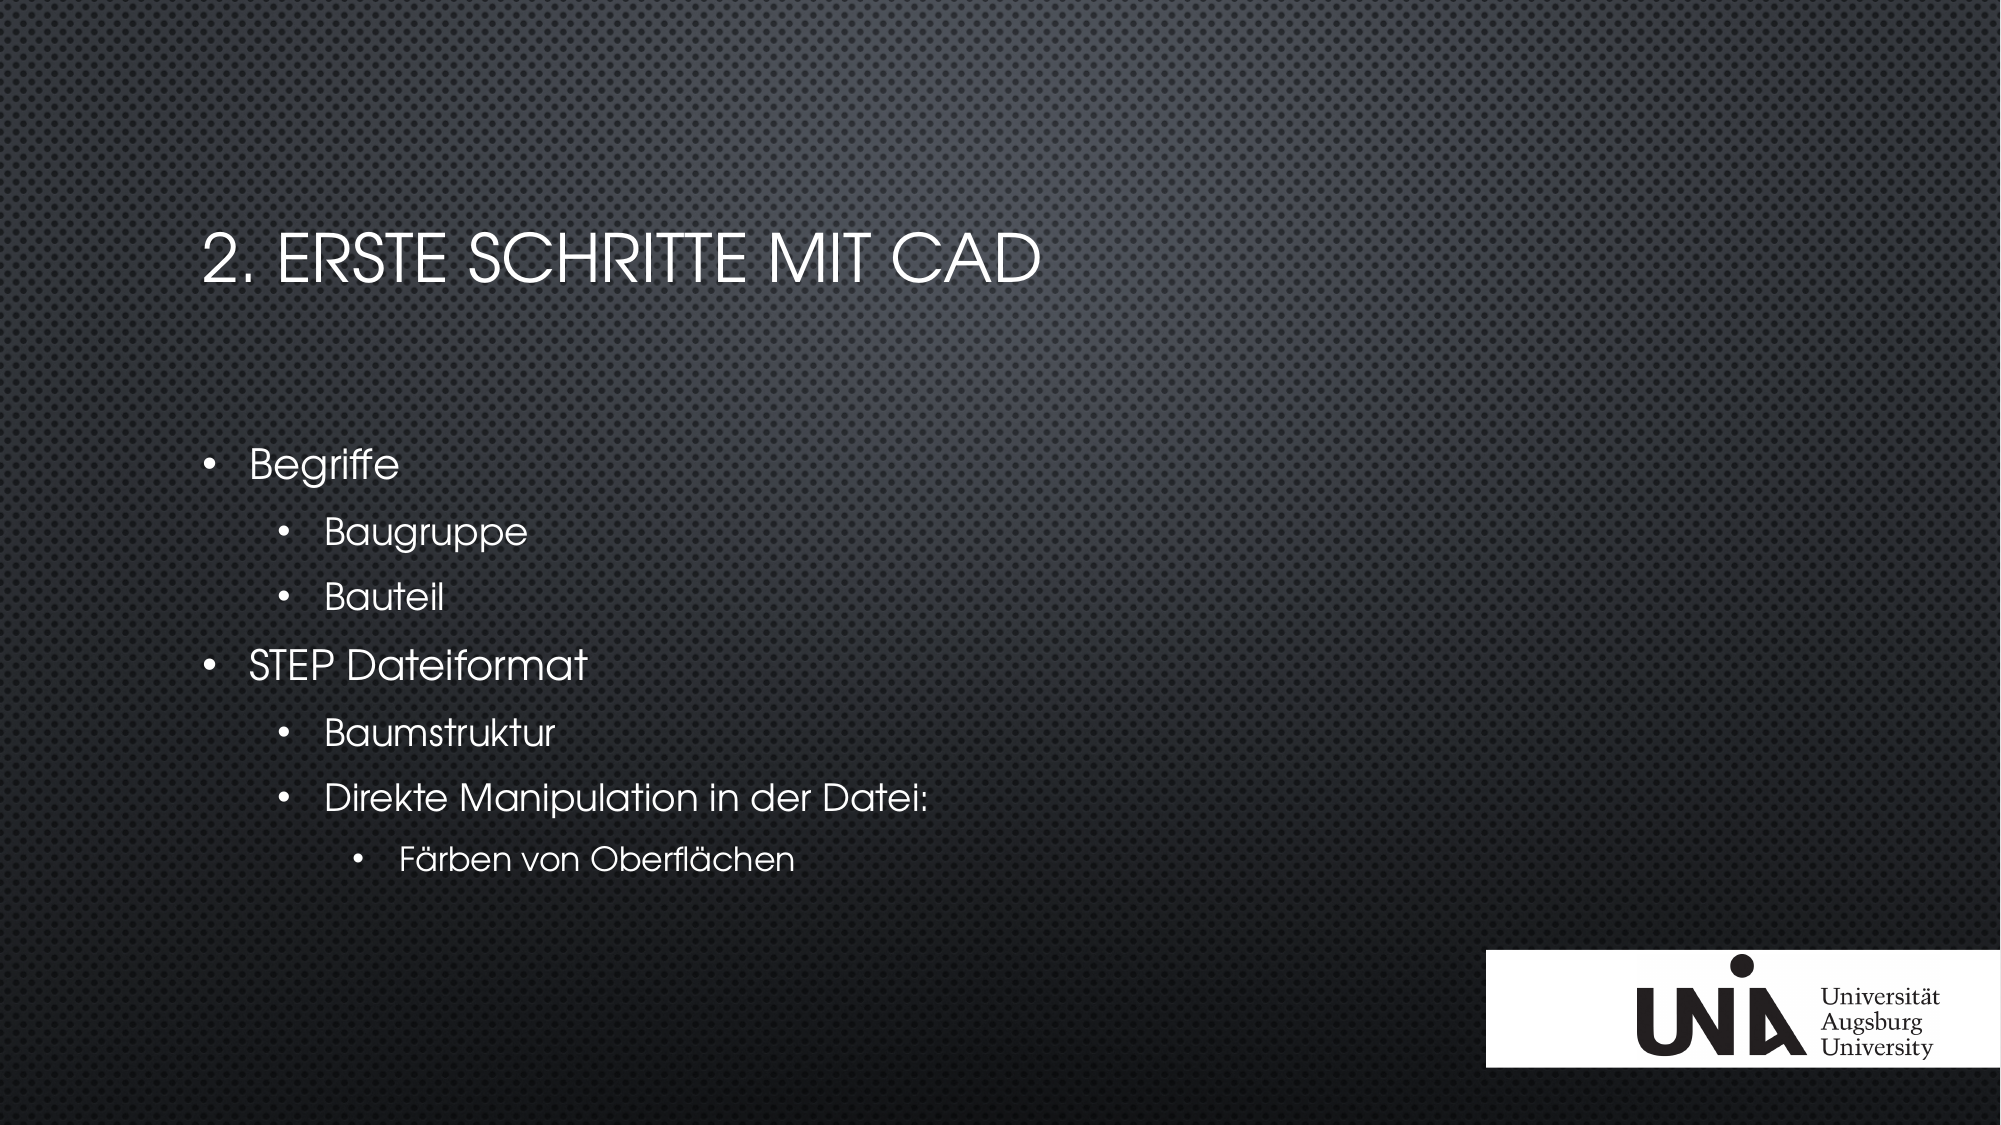

# 2. Erste Schritte mit CAD
Begriffe
Baugruppe
Bauteil
STEP Dateiformat
Baumstruktur
Direkte Manipulation in der Datei:
Färben von Oberflächen